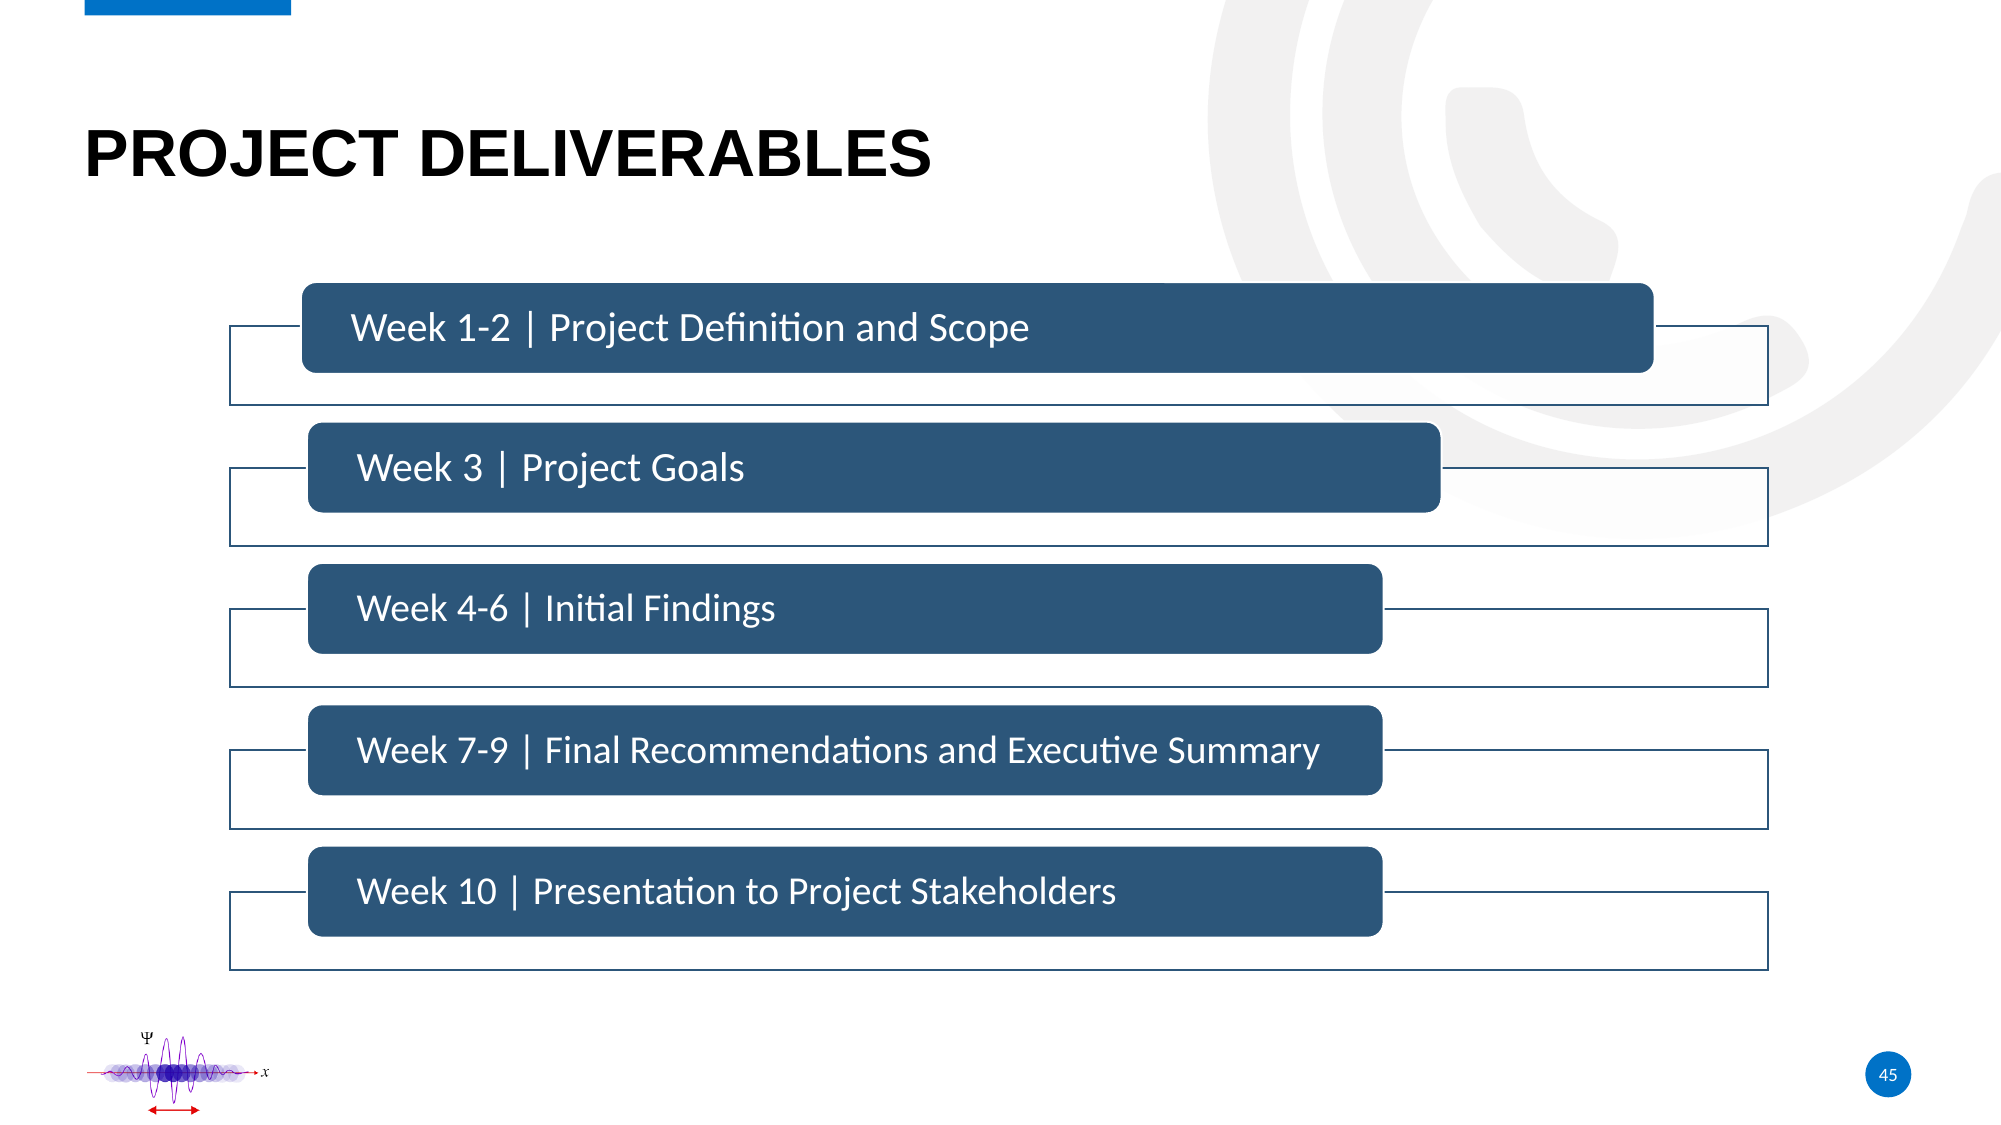

# Project deliverables
Week 1​-​2 | Project Definition and Scope
Week 3 | Project Goals
Week 4-6 | Initial Findings
Week 7-9 | Final Recommendations and Executive Summary
Week 10 | Presentation to Project Stakeholders
45